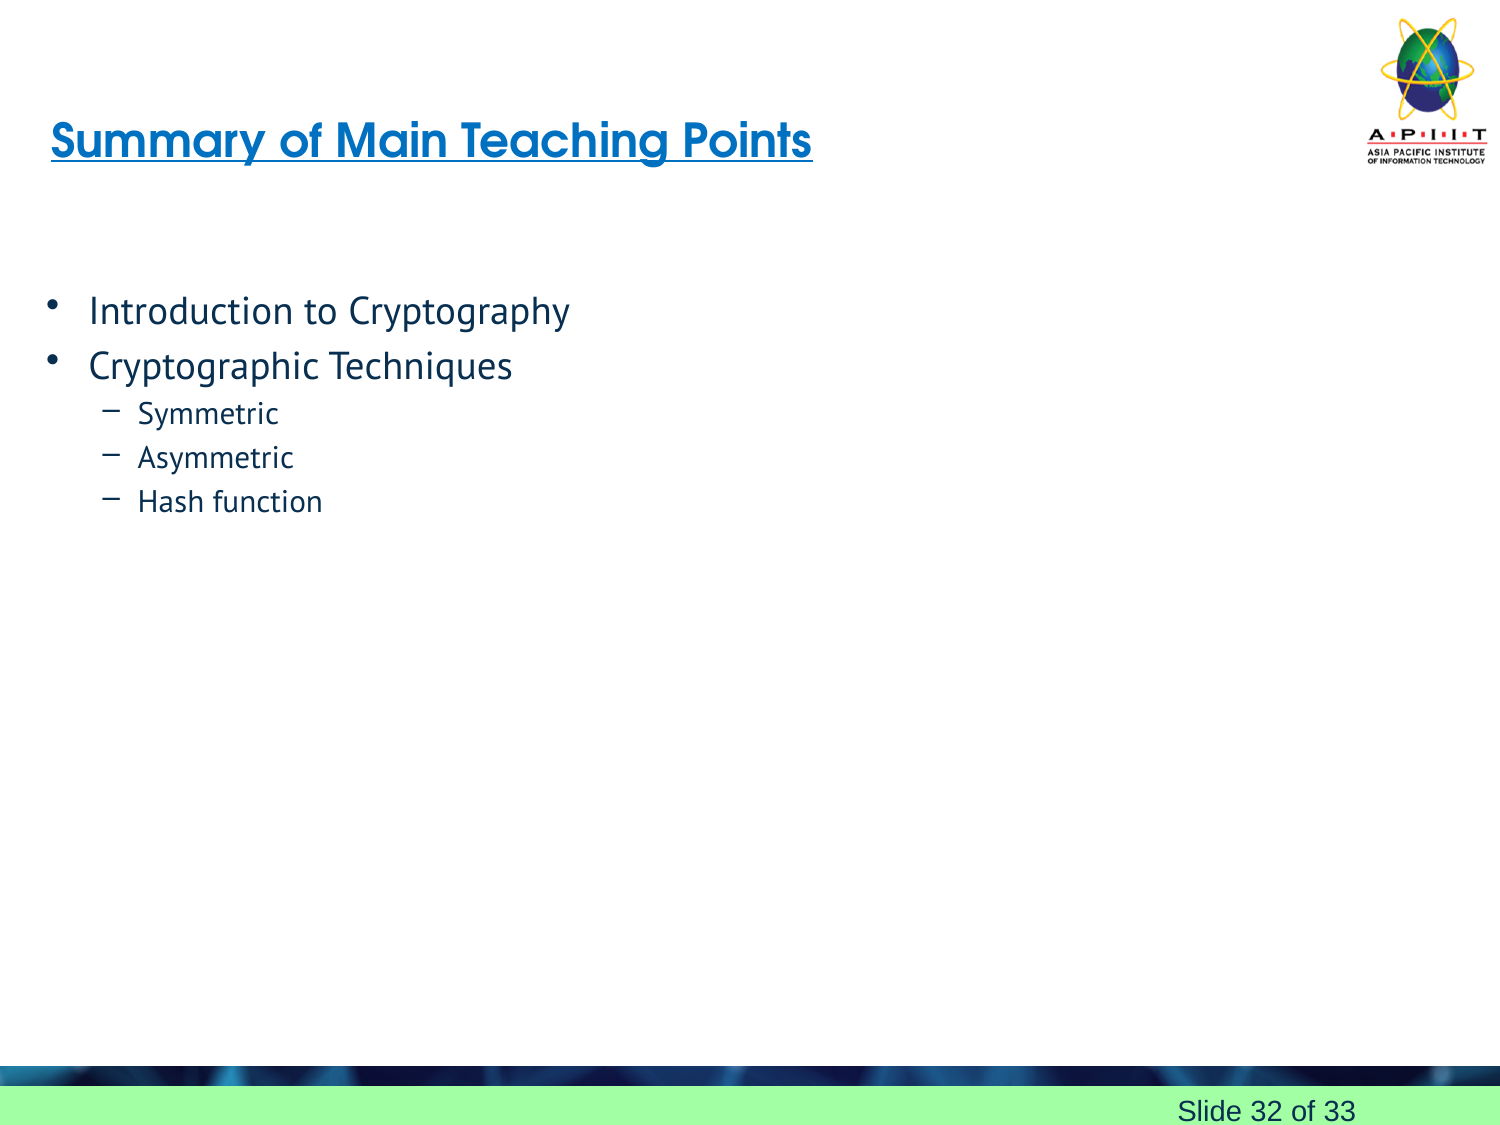

# Summary of Main Teaching Points
Introduction to Cryptography
Cryptographic Techniques
Symmetric
Asymmetric
Hash function

Slide 32 of 33